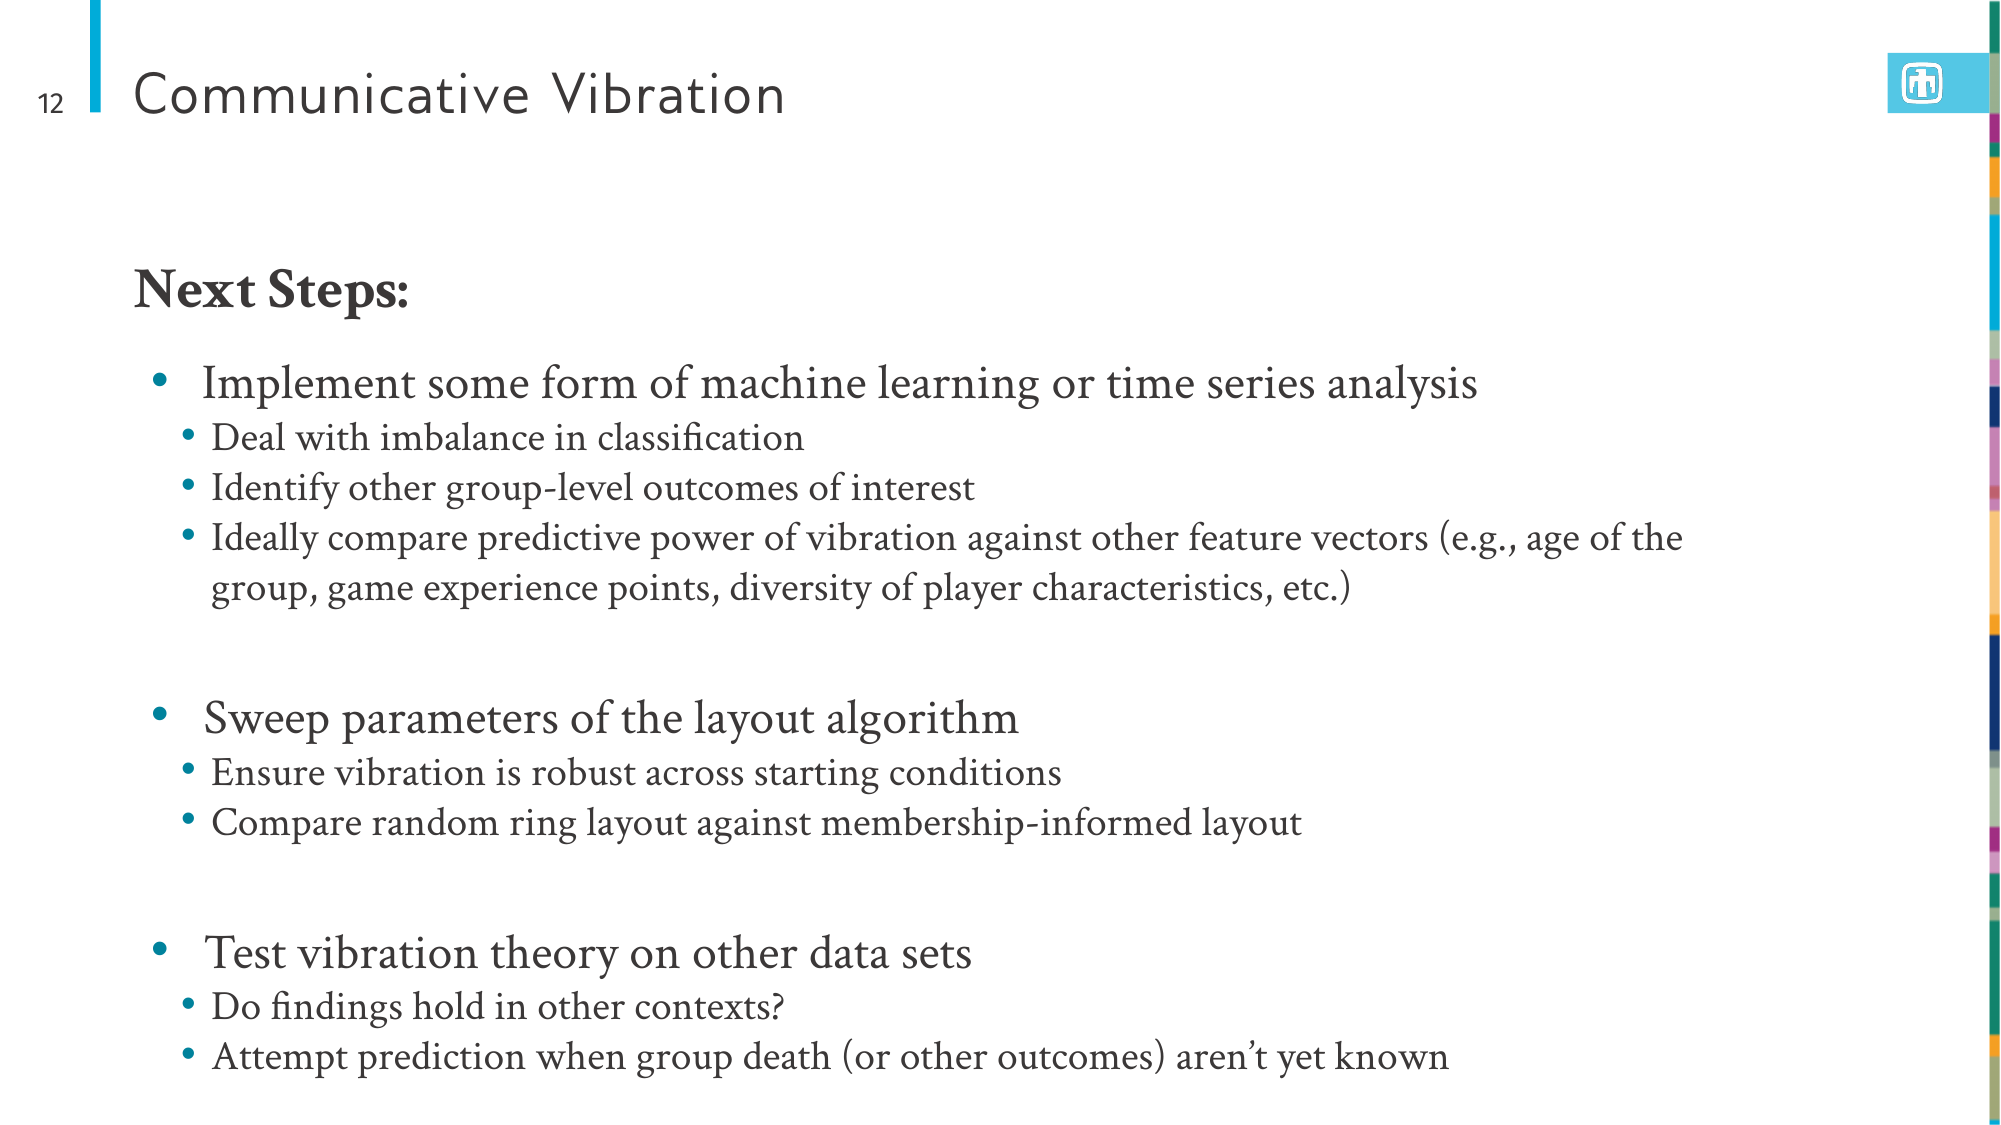

# Communicative Vibration
12
Next Steps:

  Implement some form of machine learning or time series analysis
Deal with imbalance in classification
Identify other group-level outcomes of interest
Ideally compare predictive power of vibration against other feature vectors (e.g., age of the group, game experience points, diversity of player characteristics, etc.)

  Sweep parameters of the layout algorithm
Ensure vibration is robust across starting conditions
Compare random ring layout against membership-informed layout

  Test vibration theory on other data sets
Do findings hold in other contexts?
Attempt prediction when group death (or other outcomes) aren’t yet known